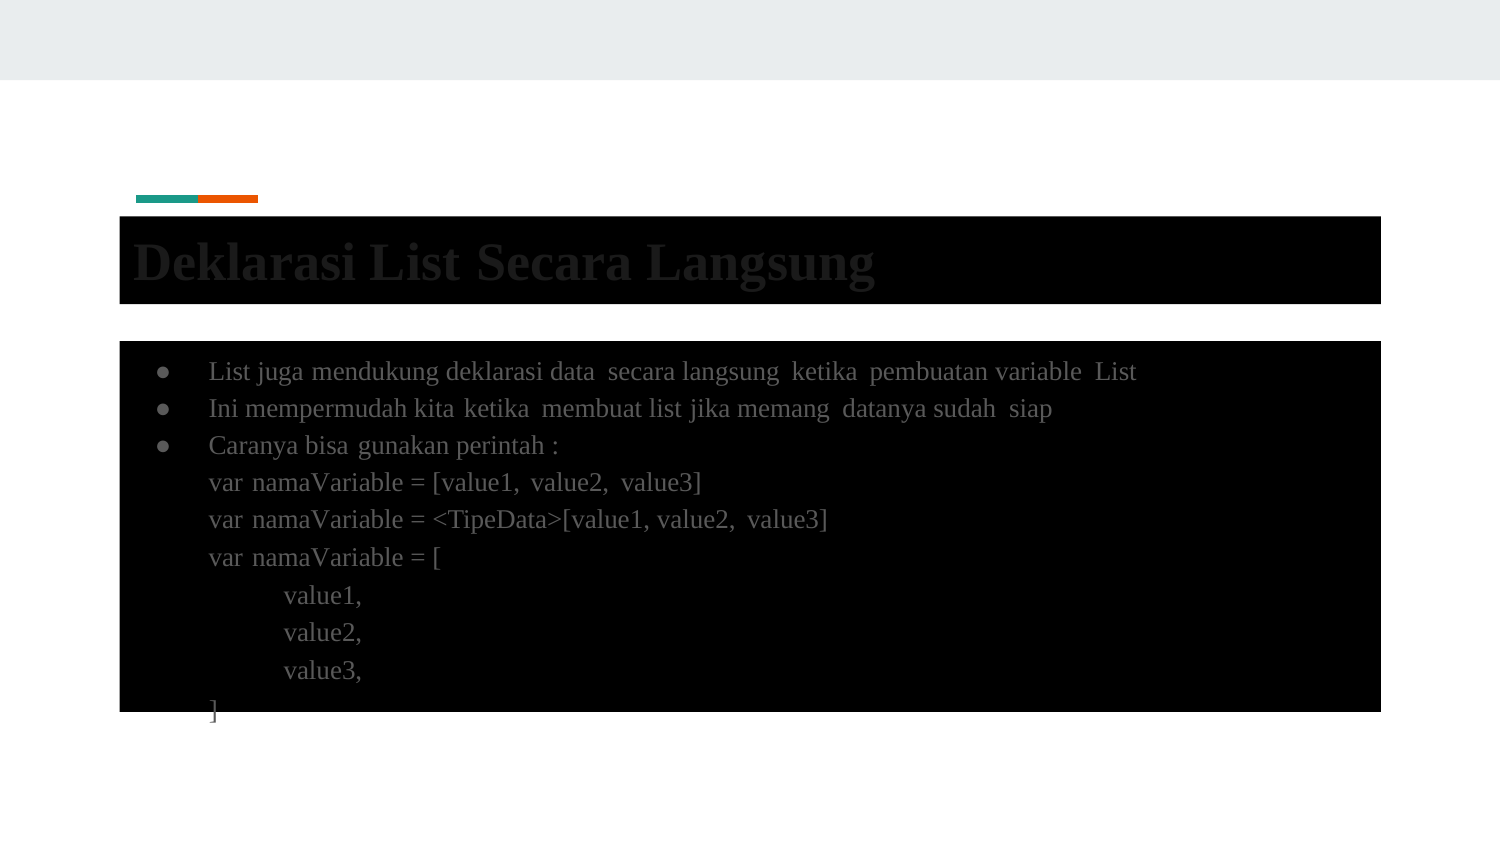

Deklarasi List Secara Langsung

●    List juga mendukung deklarasi data secara langsung ketika pembuatan variable List
●    Ini mempermudah kita ketika membuat list jika memang datanya sudah siap
●    Caranya bisa gunakan perintah :
var namaVariable = [value1, value2, value3]
var namaVariable = <TipeData>[value1, value2, value3]
var namaVariable = [
value1,
value2,
value3,
]